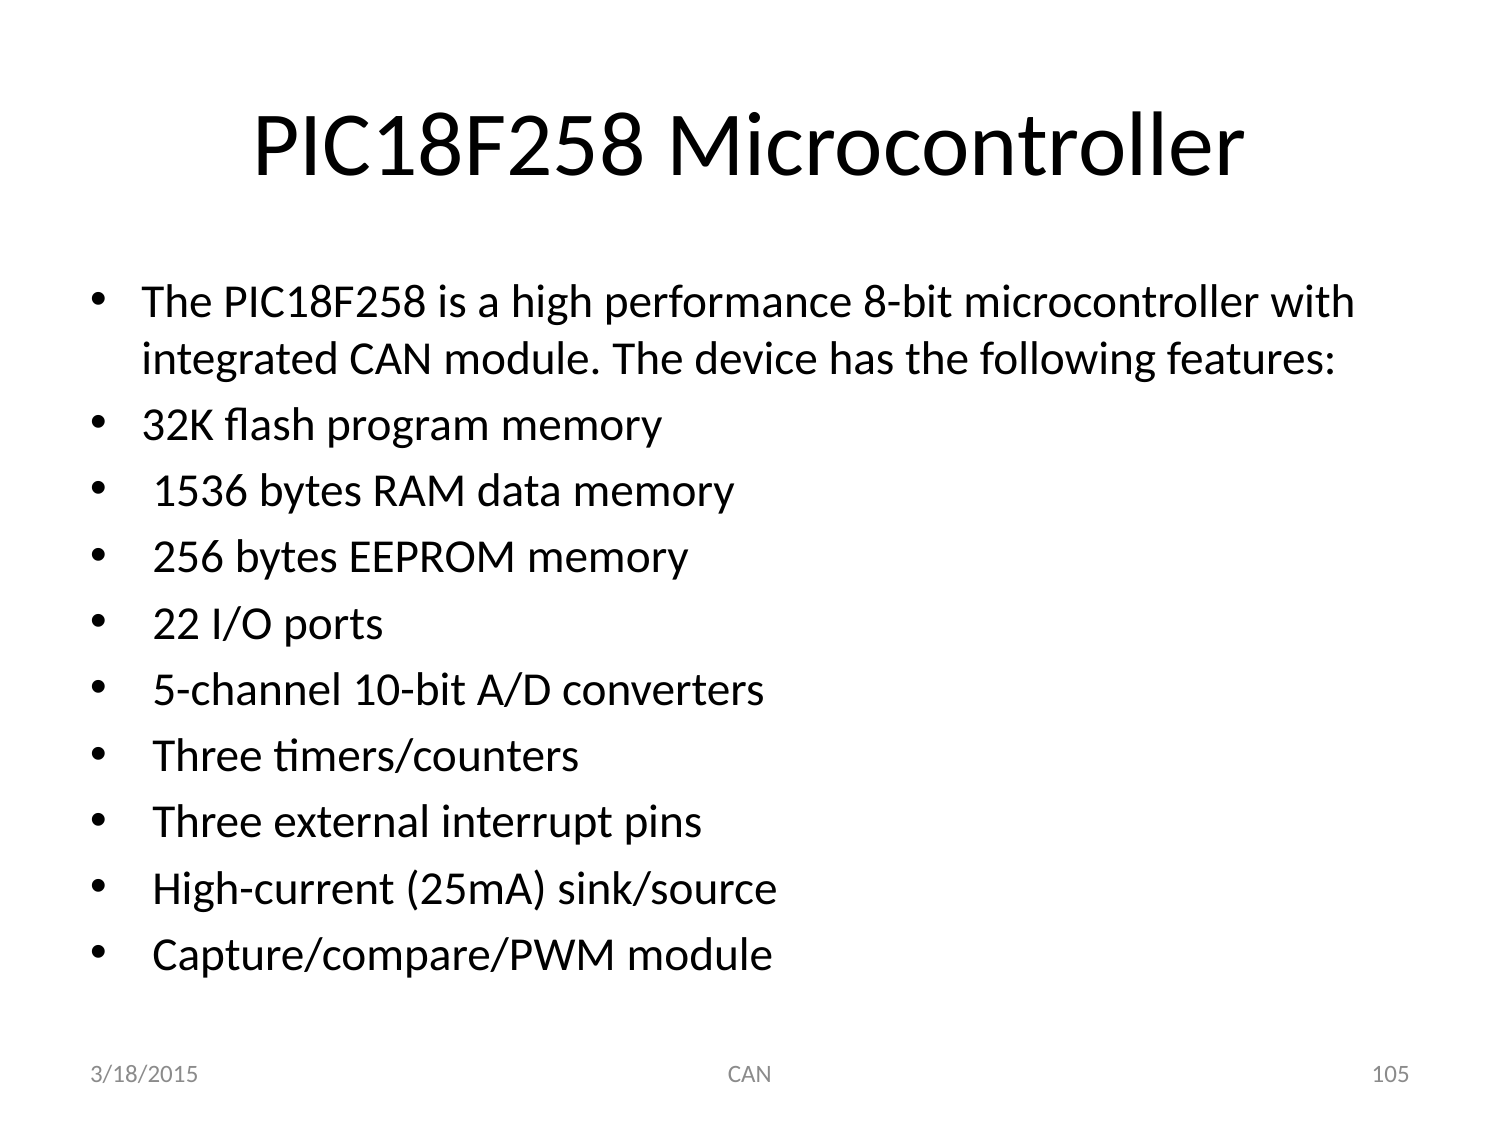

# PIC18F258 Microcontroller
The PIC18F258 is a high performance 8-bit microcontroller with integrated CAN module. The device has the following features:
32K flash program memory
 1536 bytes RAM data memory
 256 bytes EEPROM memory
 22 I/O ports
 5-channel 10-bit A/D converters
 Three timers/counters
 Three external interrupt pins
 High-current (25mA) sink/source
 Capture/compare/PWM module
3/18/2015
CAN
105